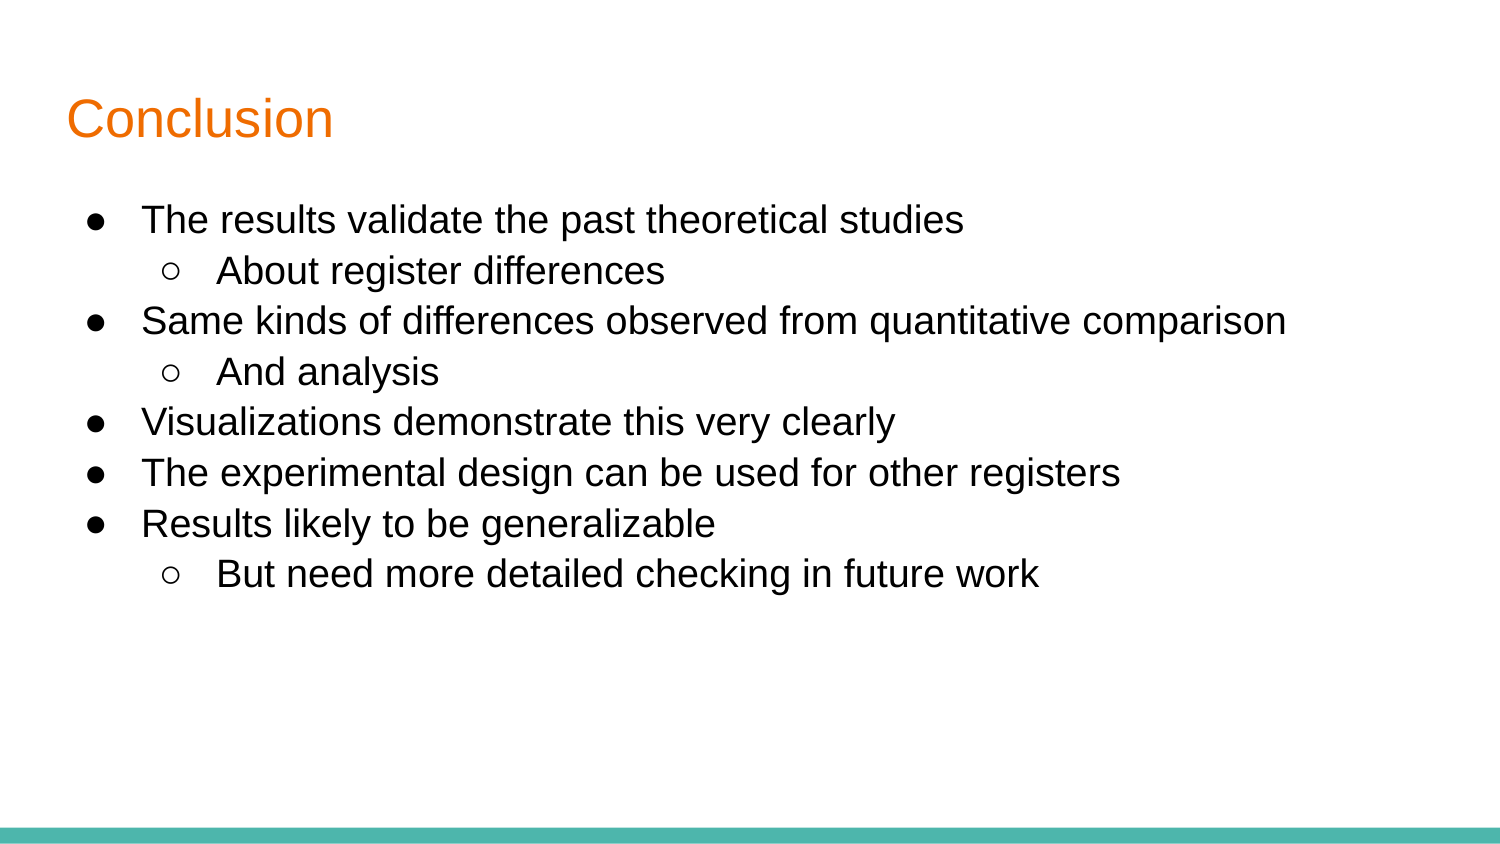

# Conclusion
The results validate the past theoretical studies
About register differences
Same kinds of differences observed from quantitative comparison
And analysis
Visualizations demonstrate this very clearly
The experimental design can be used for other registers
Results likely to be generalizable
But need more detailed checking in future work